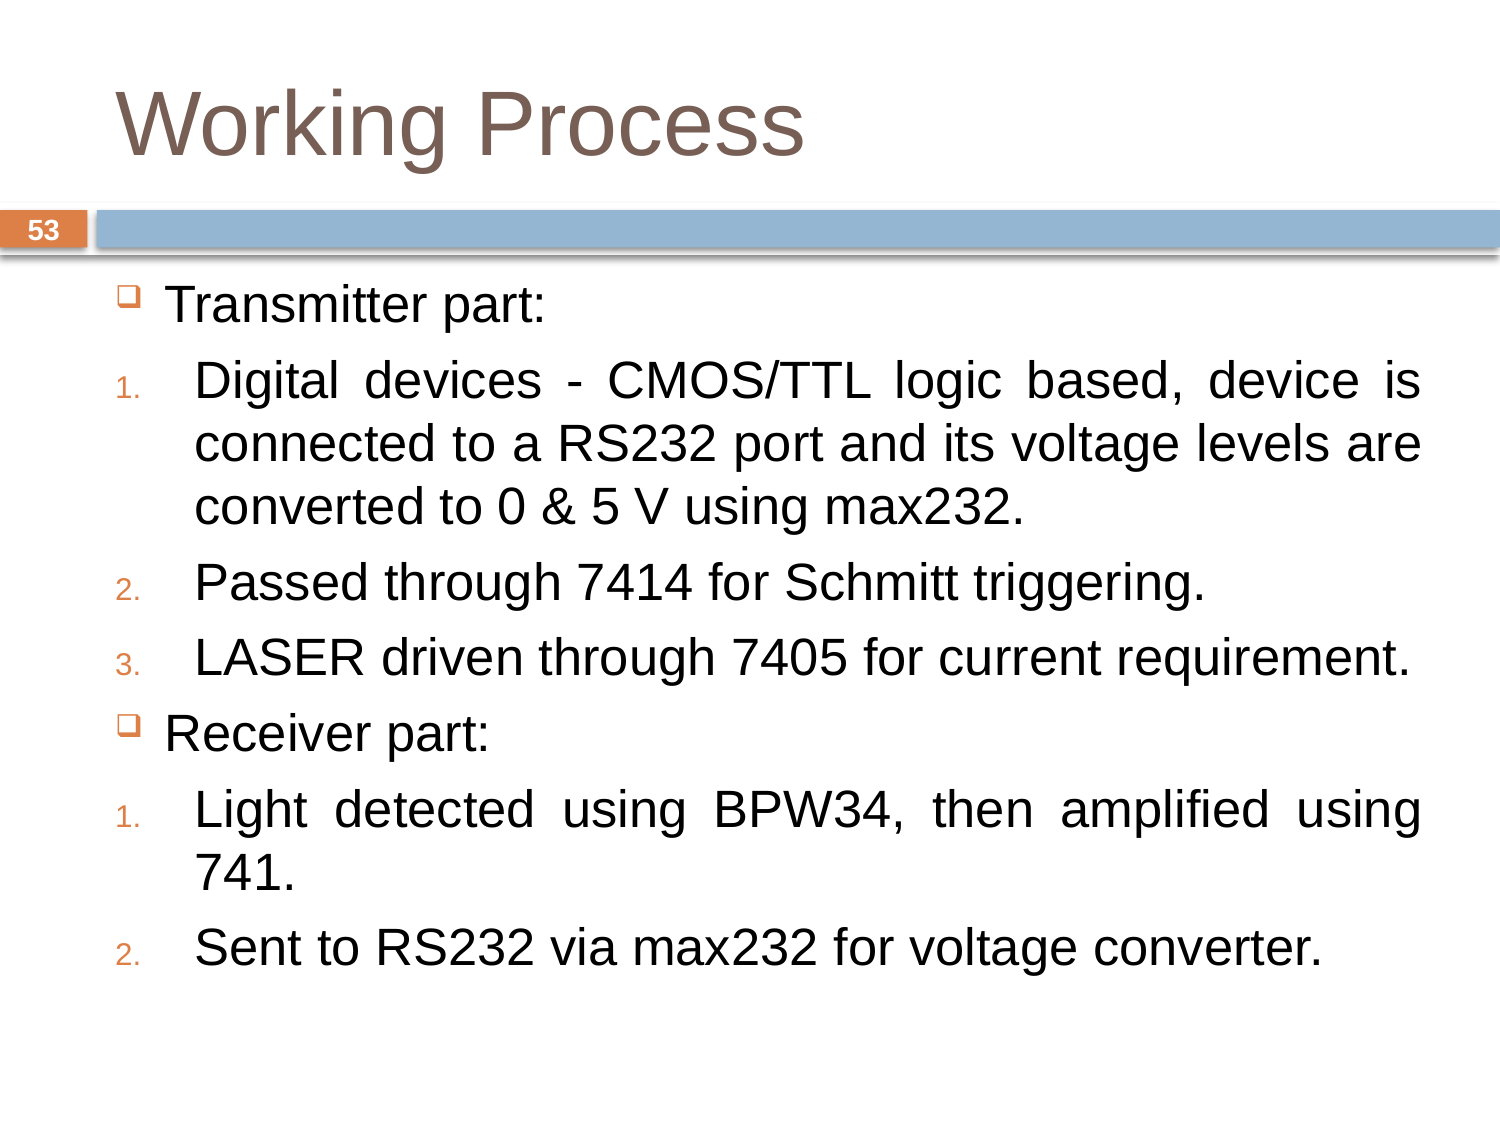

# Working Process
53
Transmitter part:
Digital devices - CMOS/TTL logic based, device is connected to a RS232 port and its voltage levels are converted to 0 & 5 V using max232.
Passed through 7414 for Schmitt triggering.
LASER driven through 7405 for current requirement.
Receiver part:
Light detected using BPW34, then amplified using 741.
Sent to RS232 via max232 for voltage converter.